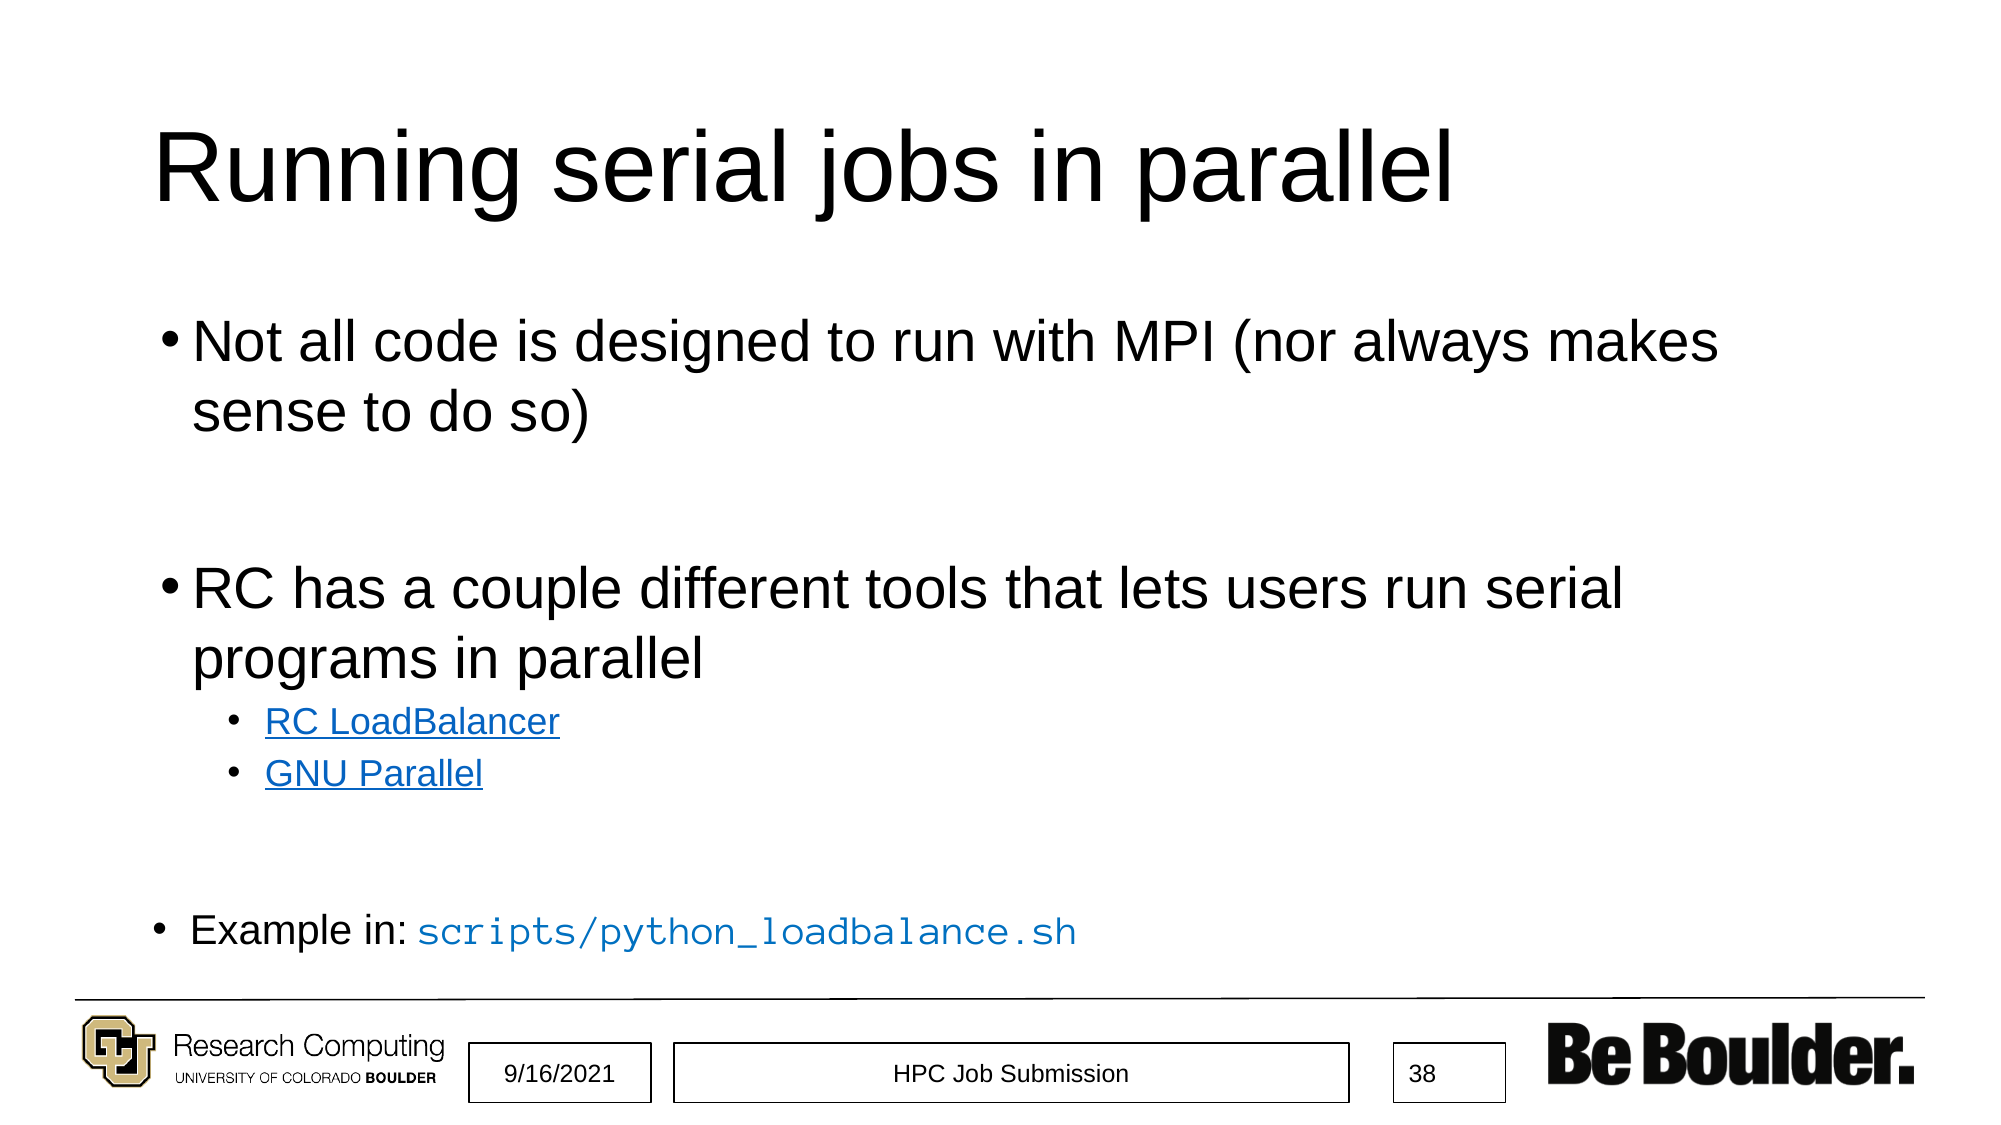

# Running serial jobs in parallel
Not all code is designed to run with MPI (nor always makes sense to do so)

RC has a couple different tools that lets users run serial programs in parallel
RC LoadBalancer
GNU Parallel

Example in: scripts/python_loadbalance.sh
9/16/2021
HPC Job Submission
38